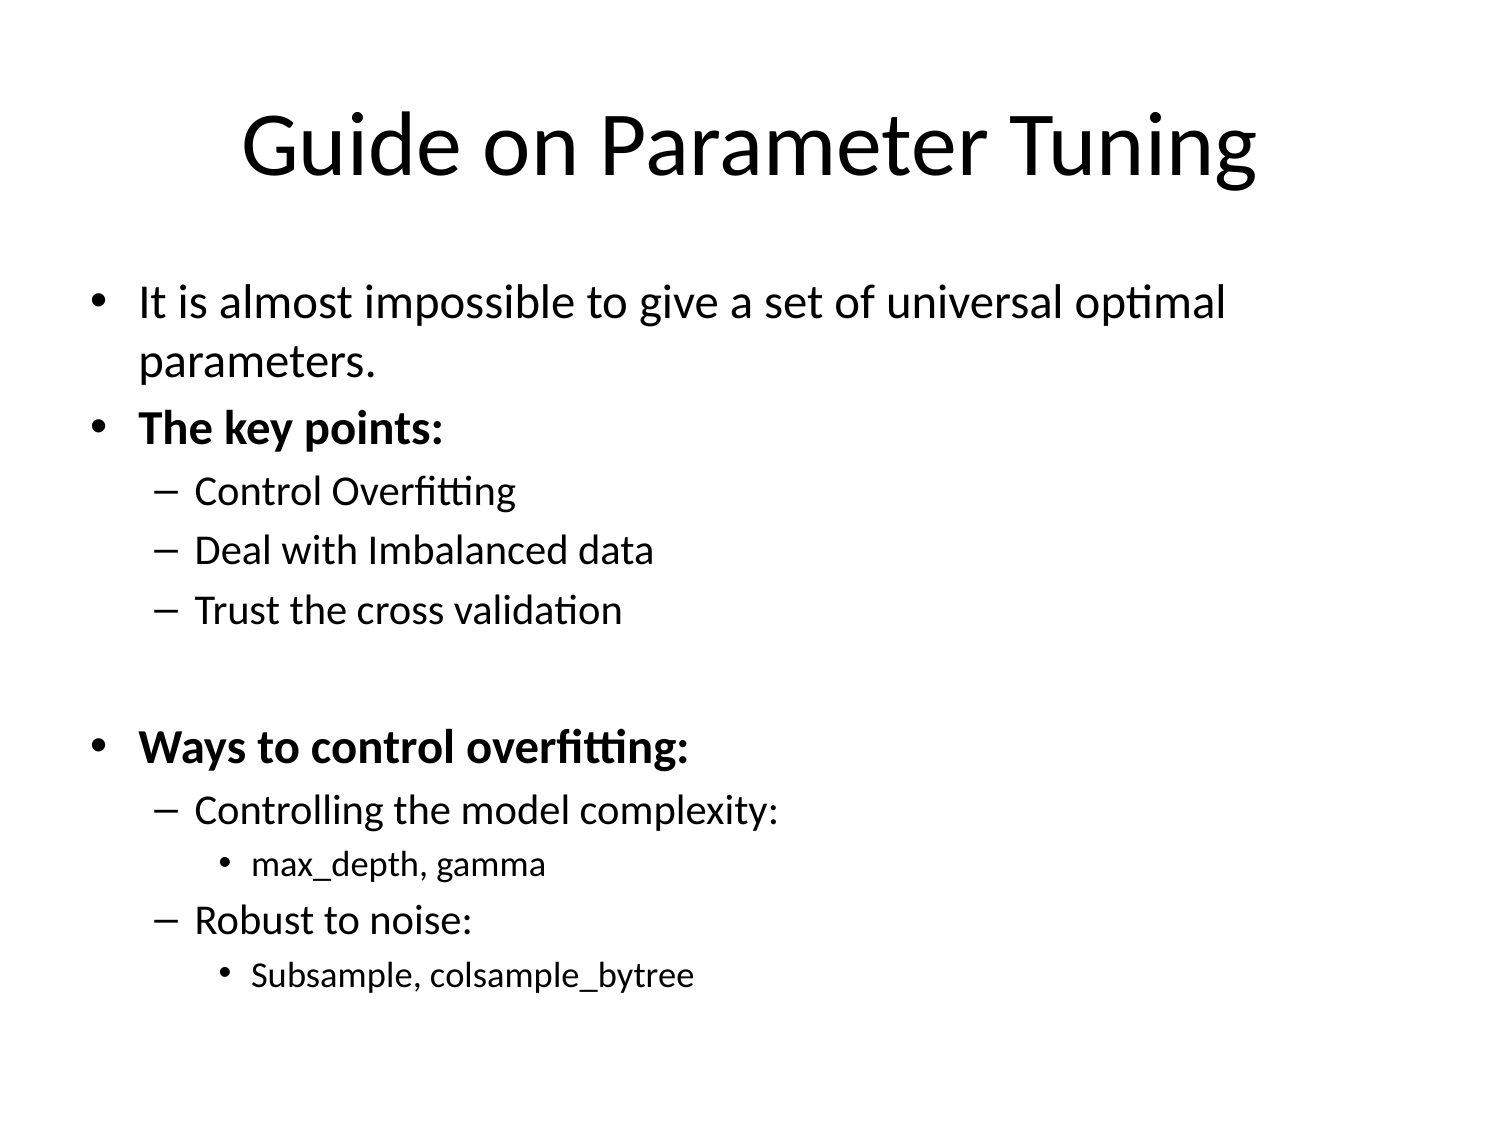

# Guide on Parameter Tuning
It is almost impossible to give a set of universal optimal parameters.
The key points:
Control Overfitting
Deal with Imbalanced data
Trust the cross validation

Ways to control overfitting:
Controlling the model complexity:
max_depth, gamma
Robust to noise:
Subsample, colsample_bytree